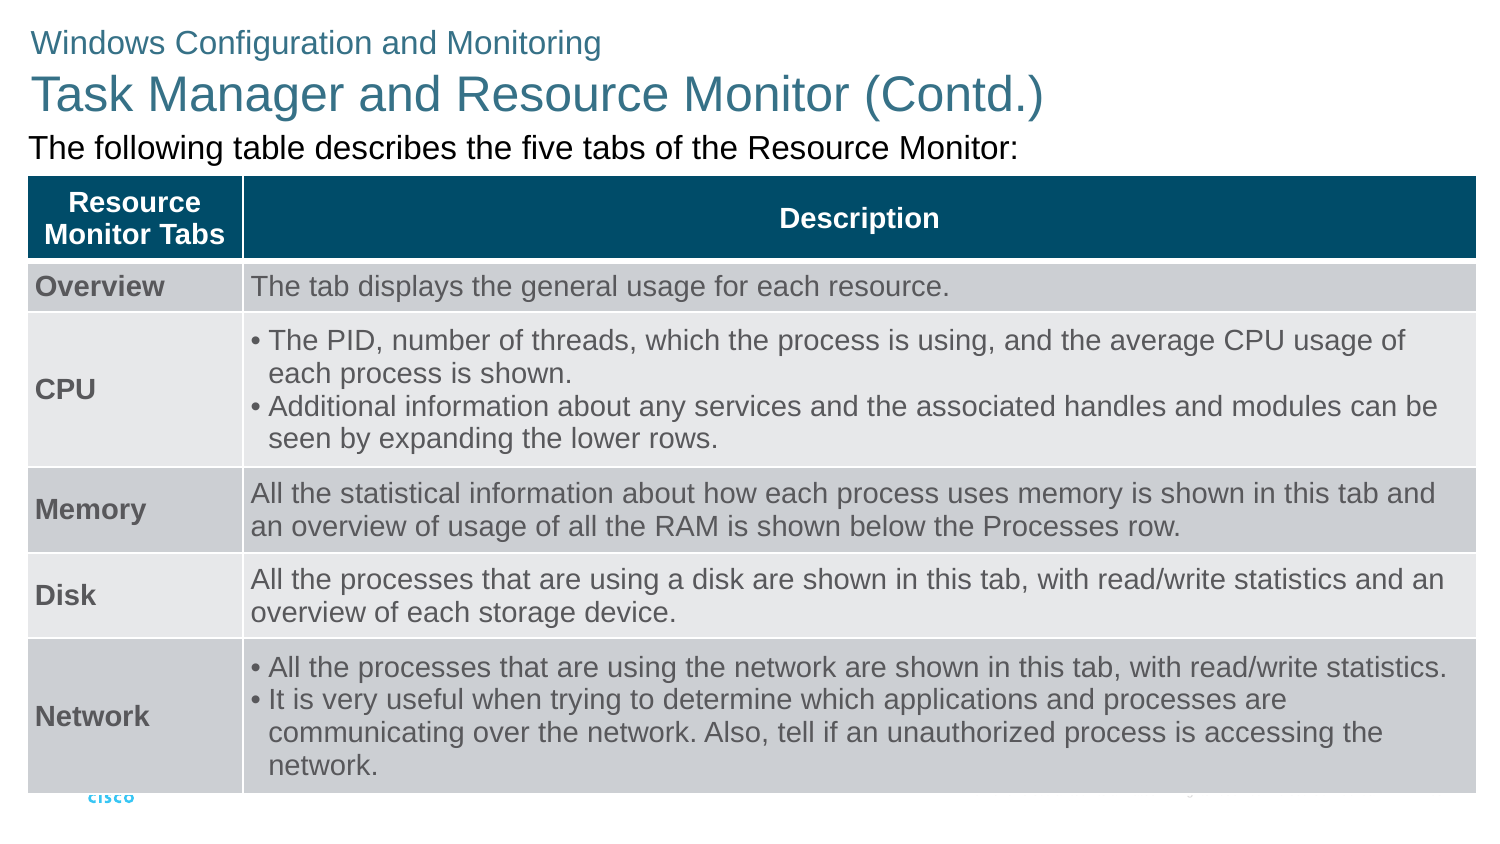

# Windows Configuration and Monitoring Task Manager and Resource Monitor (Contd.)
The following table describes the five tabs of the Resource Monitor:
| Resource Monitor Tabs | Description |
| --- | --- |
| Overview | The tab displays the general usage for each resource. |
| CPU | The PID, number of threads, which the process is using, and the average CPU usage of each process is shown. Additional information about any services and the associated handles and modules can be seen by expanding the lower rows. |
| Memory | All the statistical information about how each process uses memory is shown in this tab and an overview of usage of all the RAM is shown below the Processes row. |
| Disk | All the processes that are using a disk are shown in this tab, with read/write statistics and an overview of each storage device. |
| Network | All the processes that are using the network are shown in this tab, with read/write statistics. It is very useful when trying to determine which applications and processes are communicating over the network. Also, tell if an unauthorized process is accessing the network. |